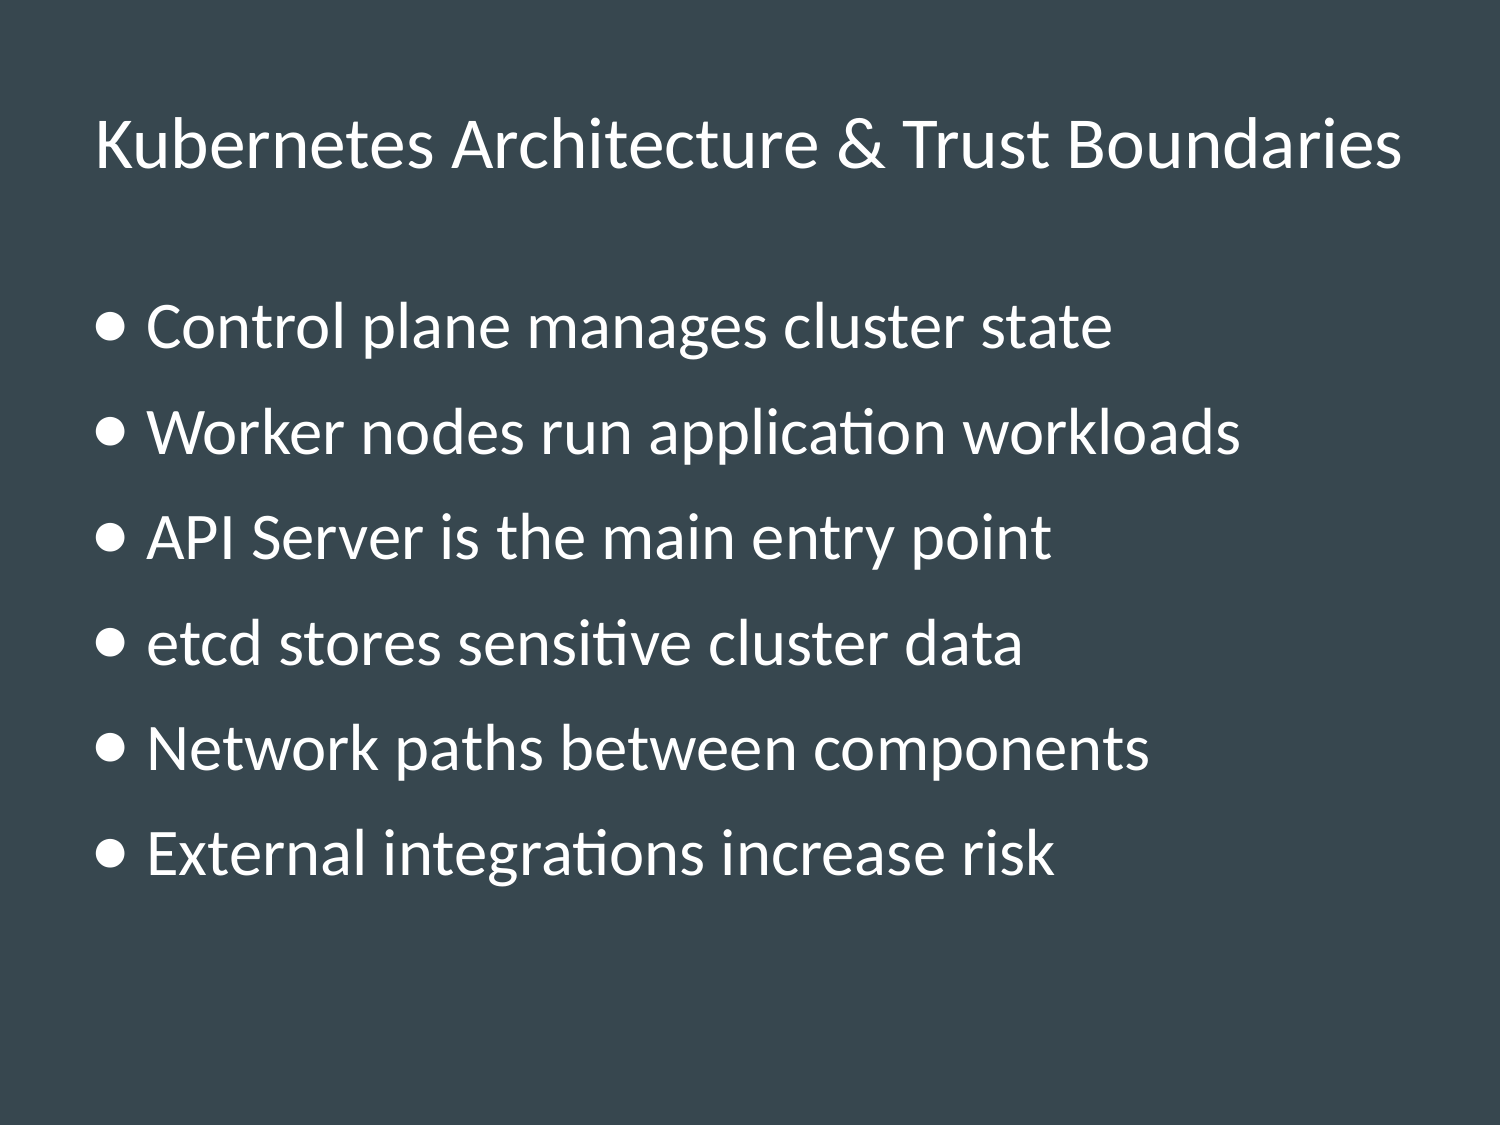

# Kubernetes Architecture & Trust Boundaries
Control plane manages cluster state
Worker nodes run application workloads
API Server is the main entry point
etcd stores sensitive cluster data
Network paths between components
External integrations increase risk